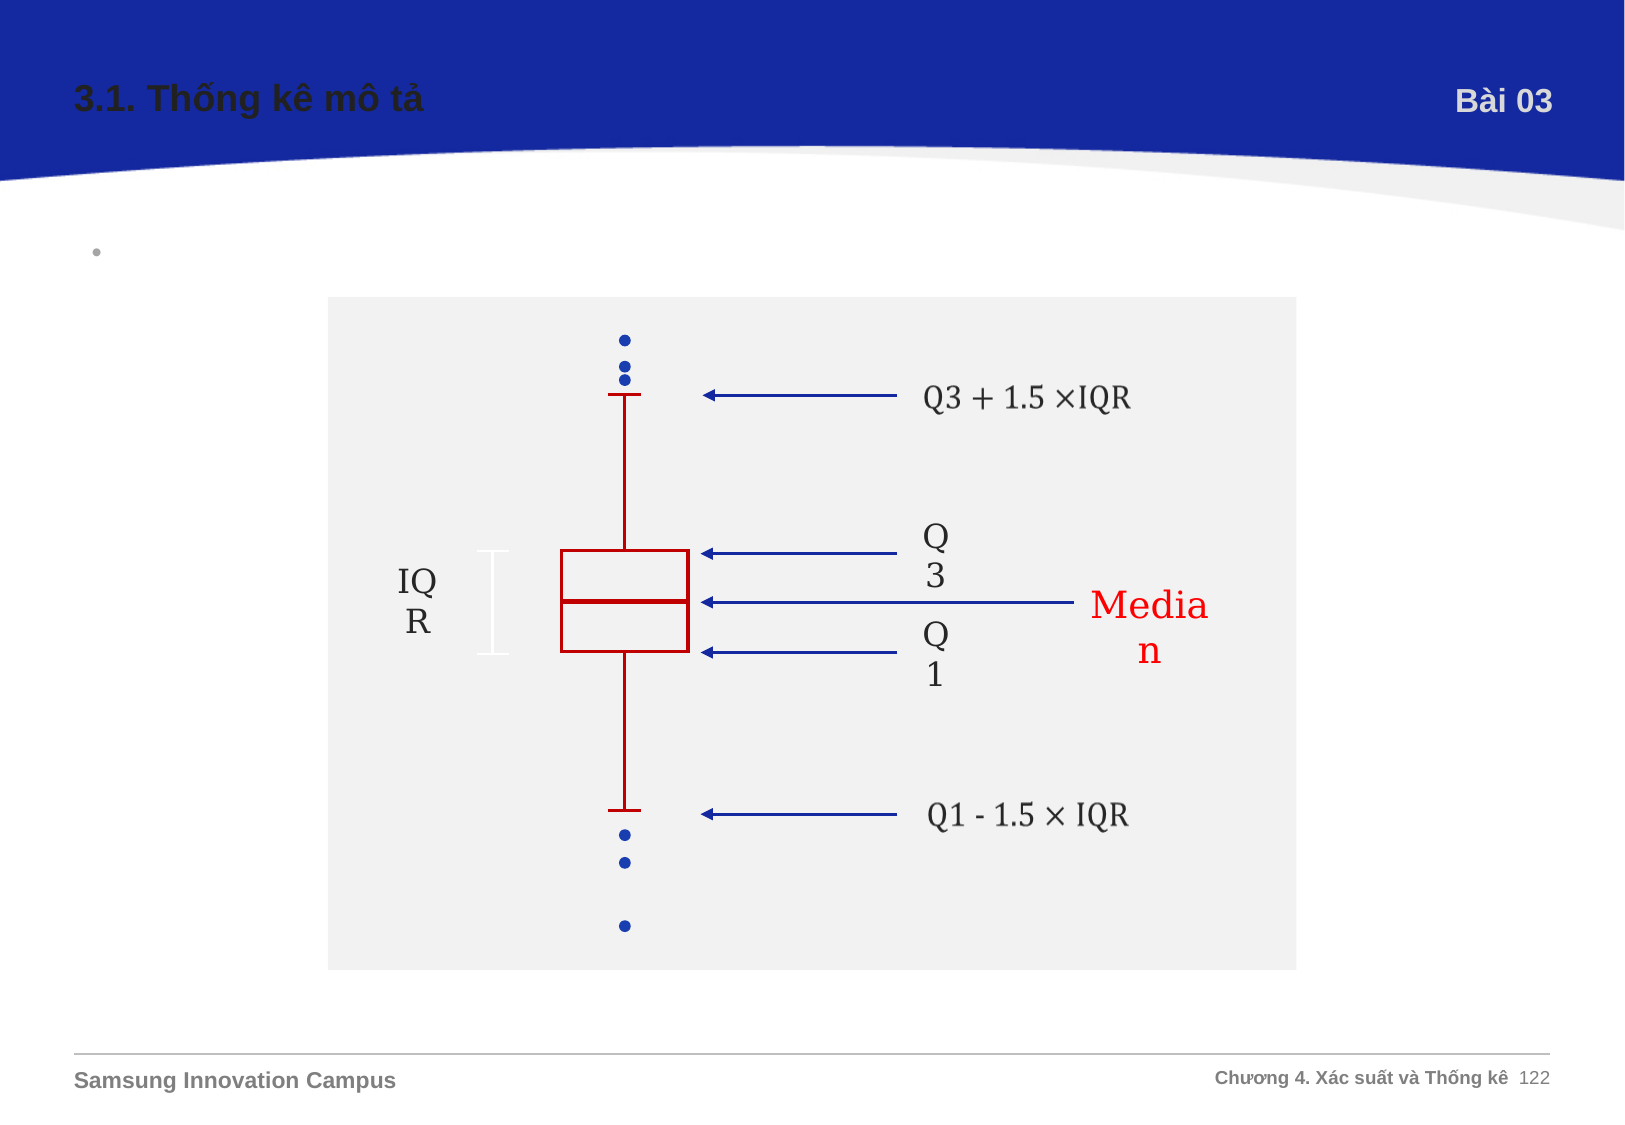

3.1. Thống kê mô tả
Bài 03
Biểu đồ hộp:

Q3
Median
IQR
Q1